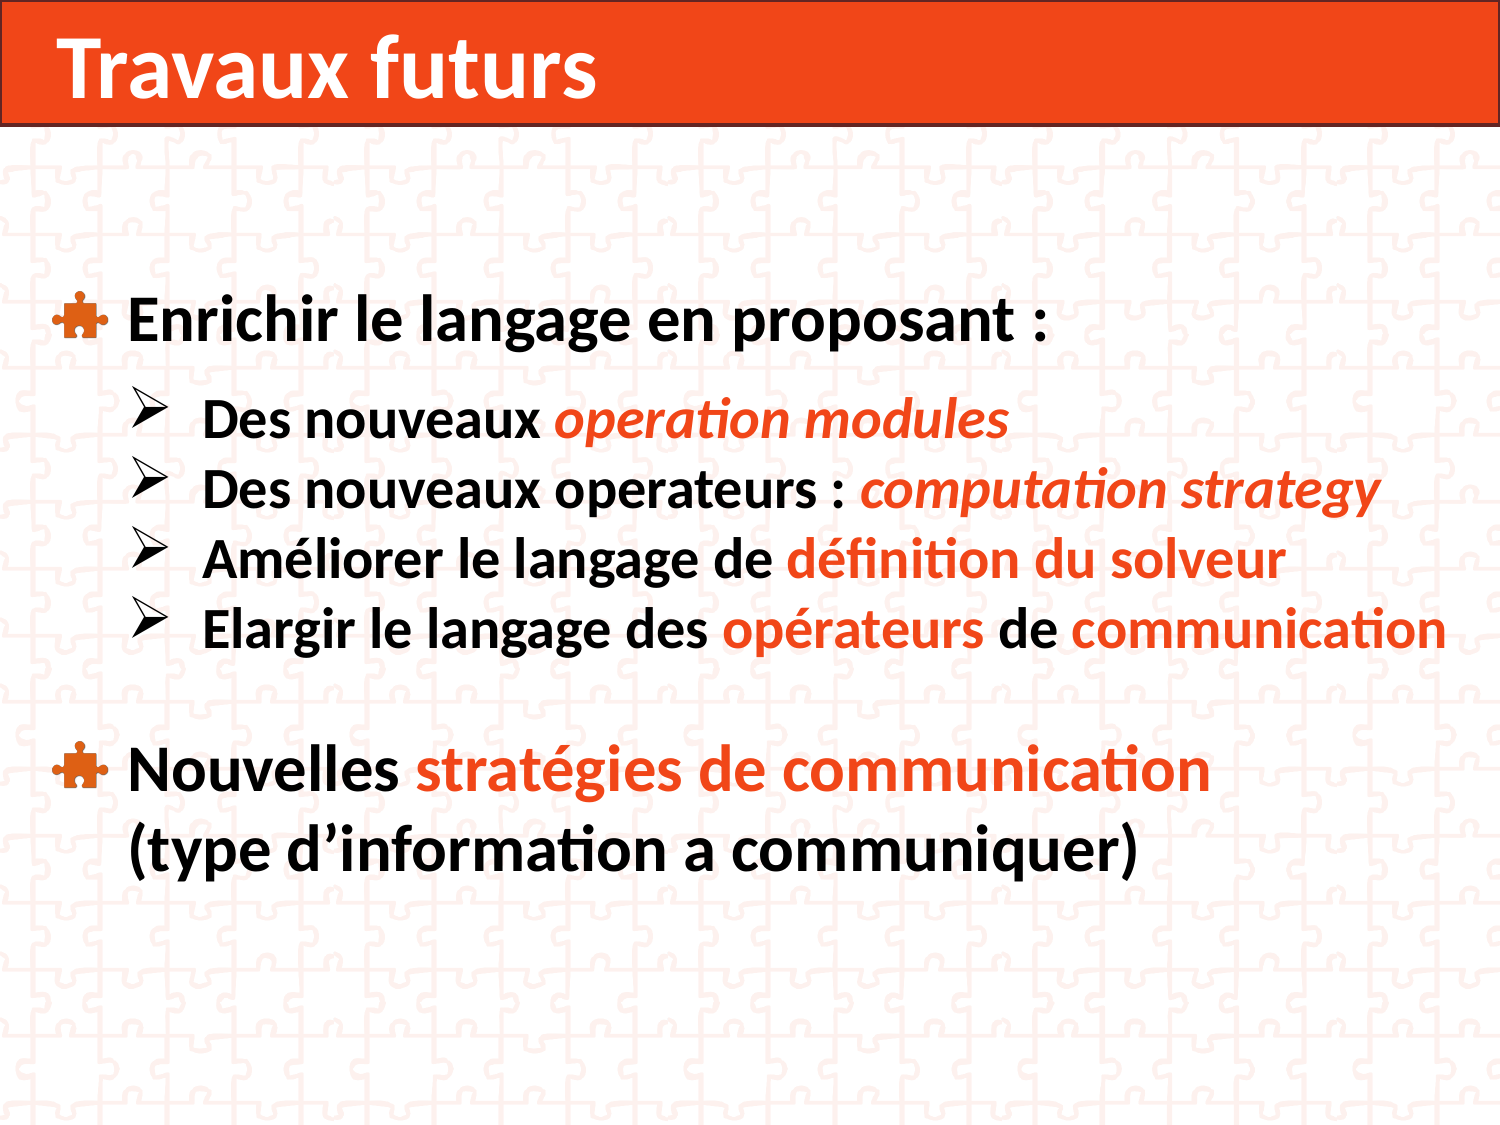

Travaux futurs
Enrichir le langage en proposant :
Des nouveaux operation modules
Des nouveaux operateurs : computation strategy
Améliorer le langage de définition du solveur
Elargir le langage des opérateurs de communication

Nouvelles stratégies de communication
(type d’information a communiquer)